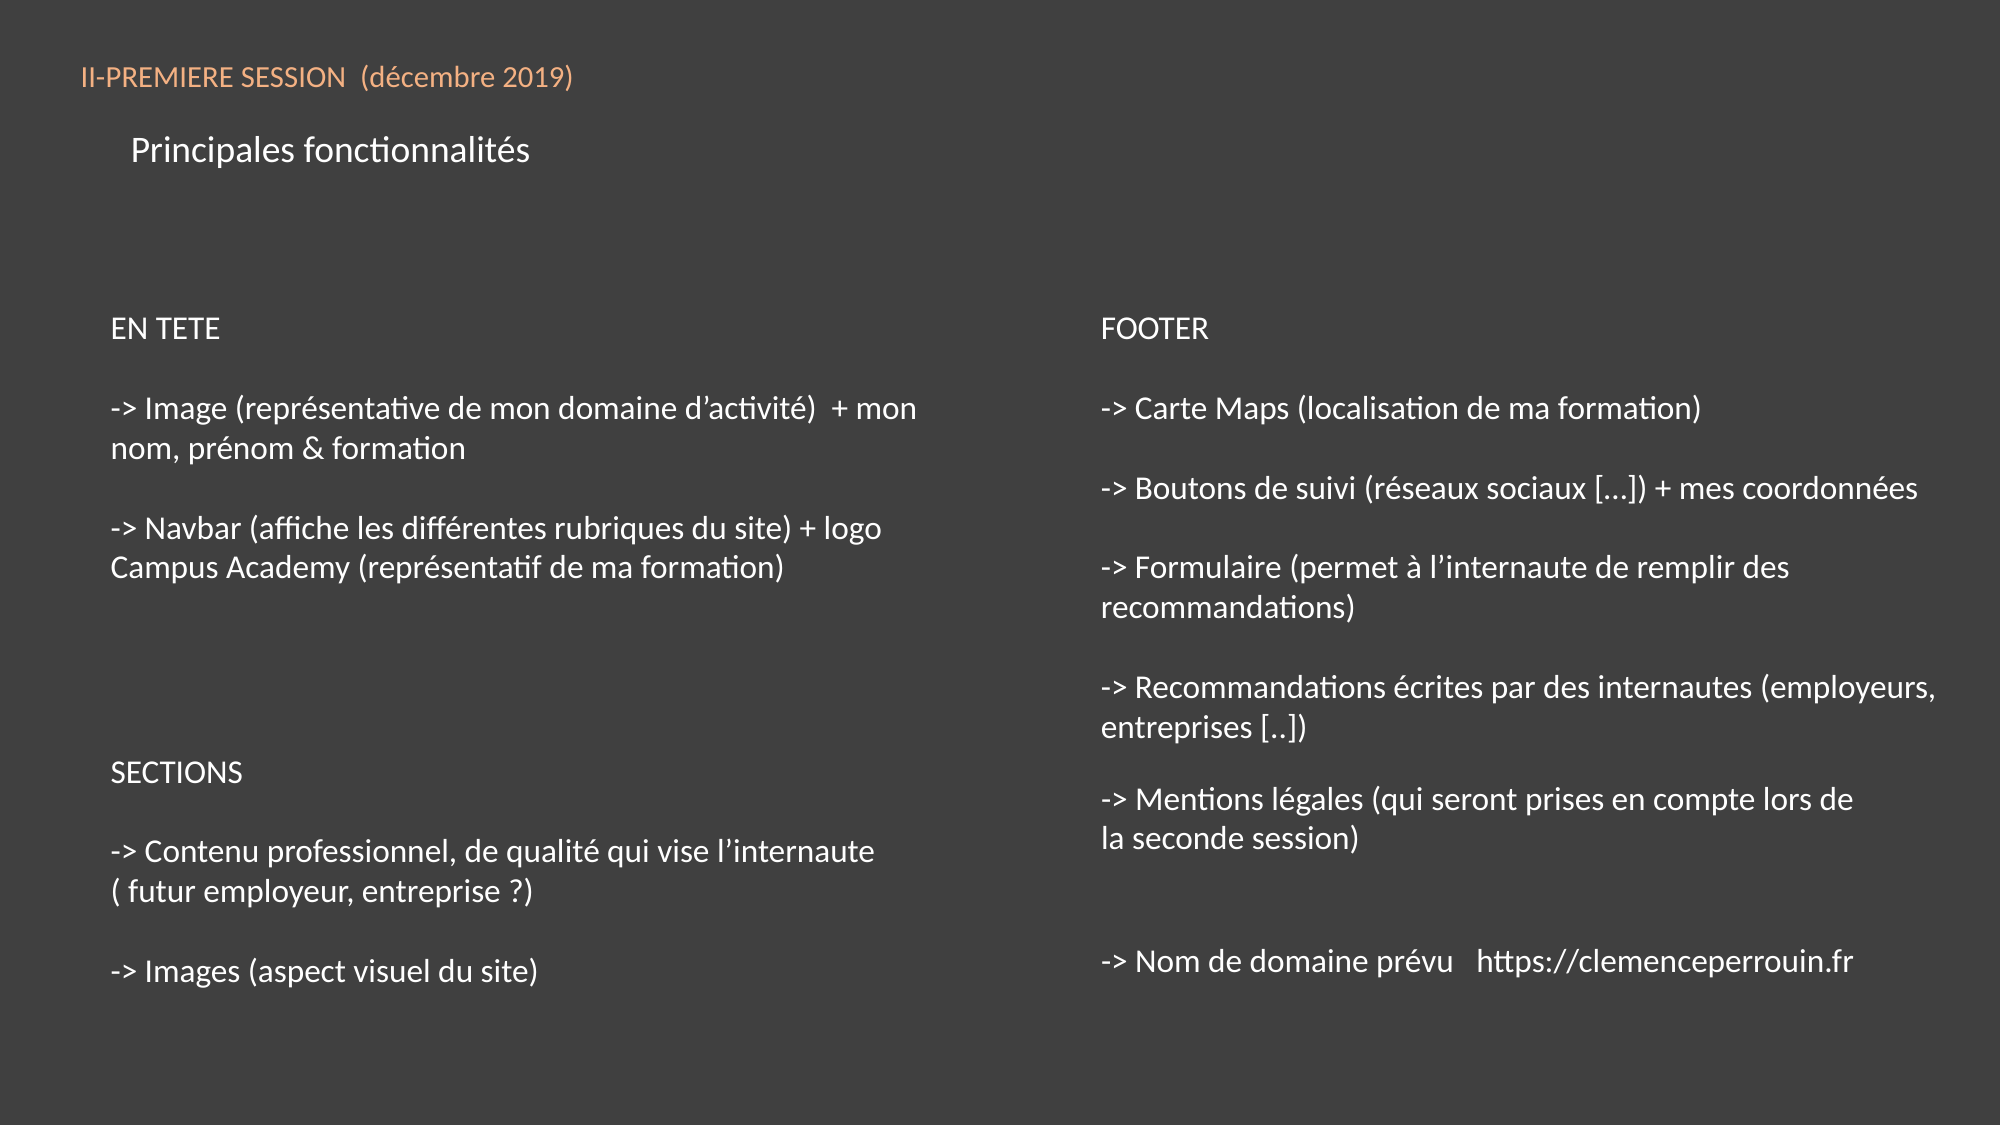

II-PREMIERE SESSION  (décembre 2019)
Principales fonctionnalités

EN TETE

-> Image (représentative de mon domaine d’activité)  + mon nom, prénom & formation

-> Navbar (affiche les différentes rubriques du site) + logo Campus Academy (représentatif de ma formation)

FOOTER

-> Carte Maps (localisation de ma formation)

-> Boutons de suivi (réseaux sociaux […]) + mes coordonnées

-> Formulaire (permet à l’internaute de remplir des recommandations)

-> Recommandations écrites par des internautes (employeurs, entreprises [..])

SECTIONS

-> Contenu professionnel, de qualité qui vise l’internaute ( futur employeur, entreprise ?)

-> Images (aspect visuel du site)
-> Mentions légales (qui seront prises en compte lors de la seconde session)
-> Nom de domaine prévu   https://clemenceperrouin.fr